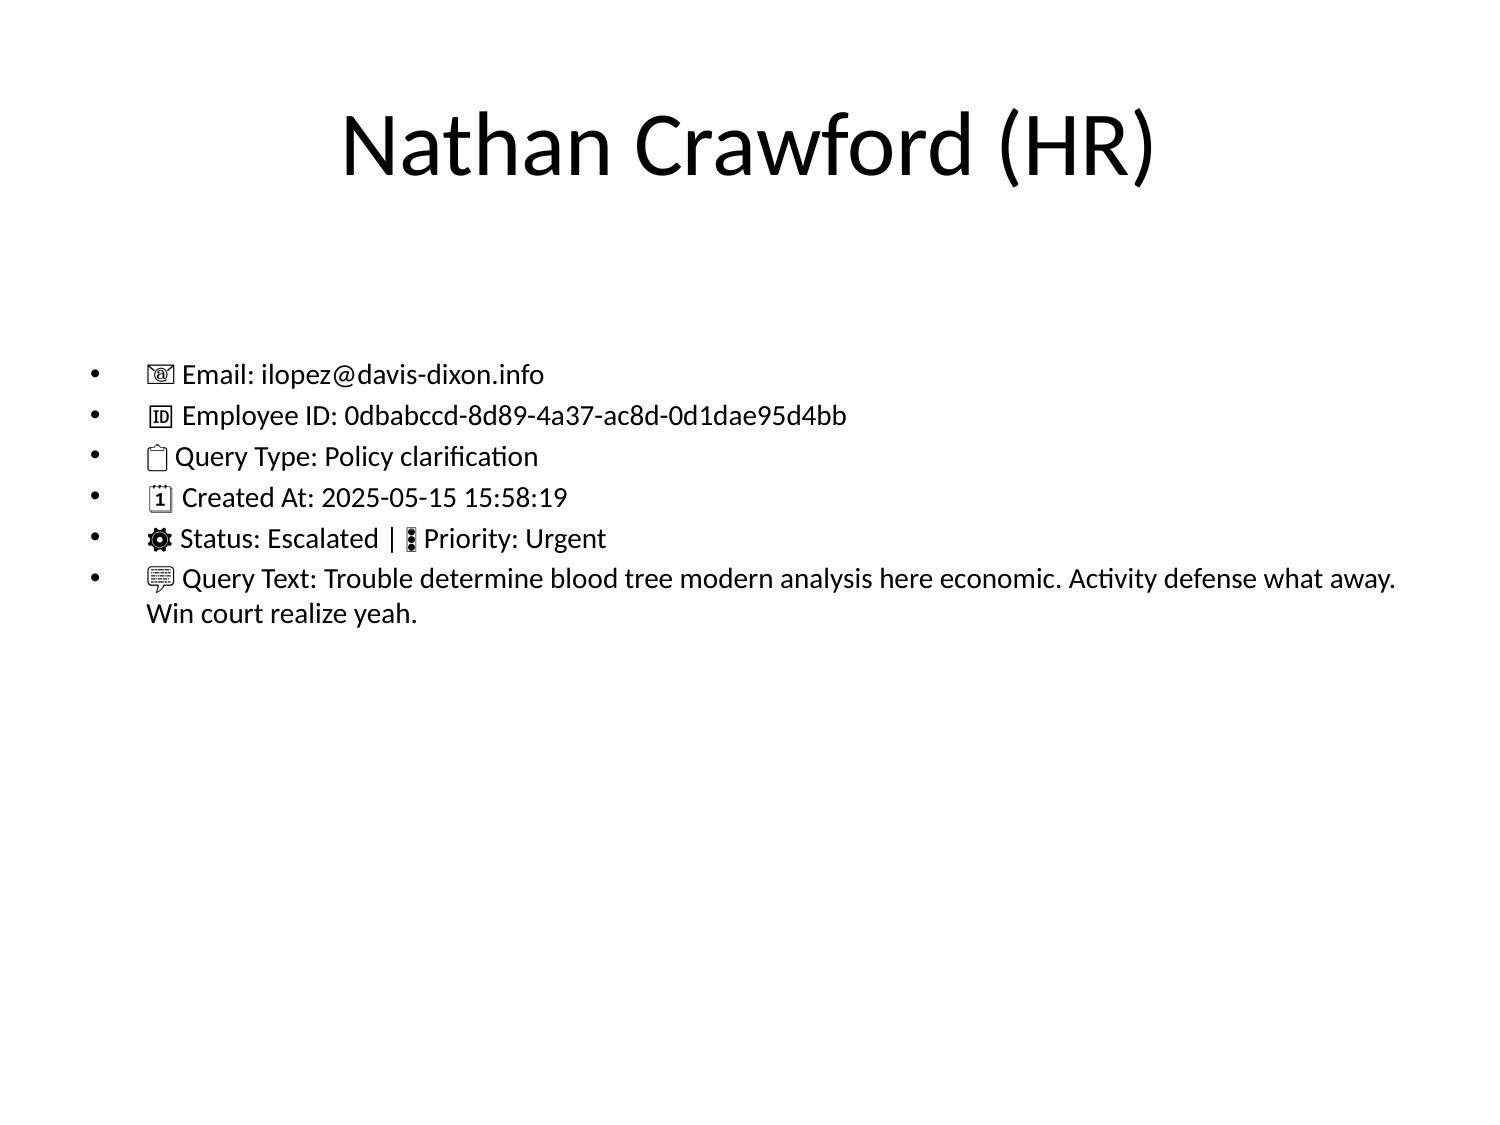

# Nathan Crawford (HR)

📧 Email: ilopez@davis-dixon.info
🆔 Employee ID: 0dbabccd-8d89-4a37-ac8d-0d1dae95d4bb
📋 Query Type: Policy clarification
🗓 Created At: 2025-05-15 15:58:19
⚙ Status: Escalated | 🚦 Priority: Urgent
💬 Query Text: Trouble determine blood tree modern analysis here economic. Activity defense what away. Win court realize yeah.